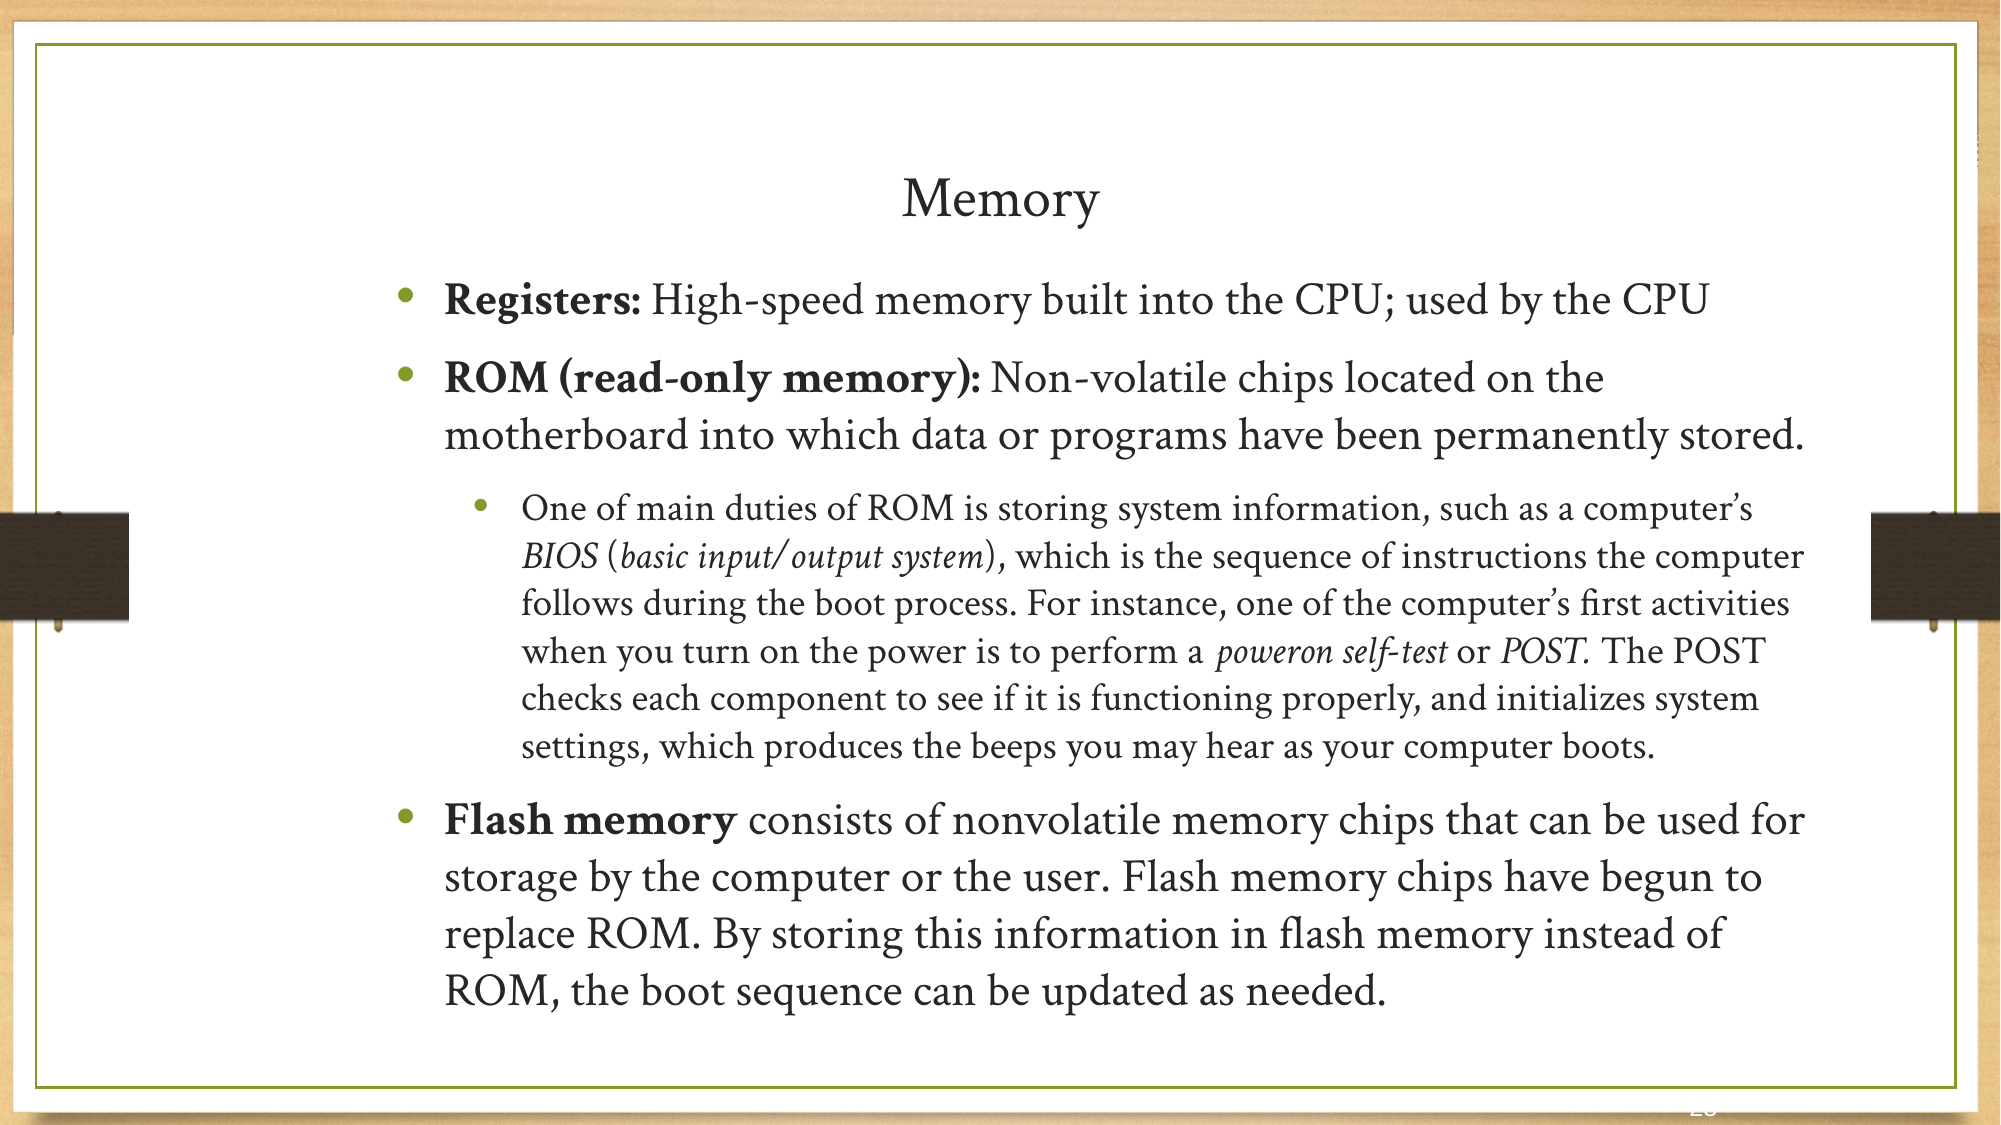

Memory
Registers: High-speed memory built into the CPU; used by the CPU
ROM (read-only memory): Non-volatile chips located on the motherboard into which data or programs have been permanently stored.
One of main duties of ROM is storing system information, such as a computer’s BIOS (basic input/output system), which is the sequence of instructions the computer follows during the boot process. For instance, one of the computer’s first activities when you turn on the power is to perform a poweron self-test or POST. The POST checks each component to see if it is functioning properly, and initializes system settings, which produces the beeps you may hear as your computer boots.
Flash memory consists of nonvolatile memory chips that can be used for storage by the computer or the user. Flash memory chips have begun to replace ROM. By storing this information in flash memory instead of ROM, the boot sequence can be updated as needed.
23